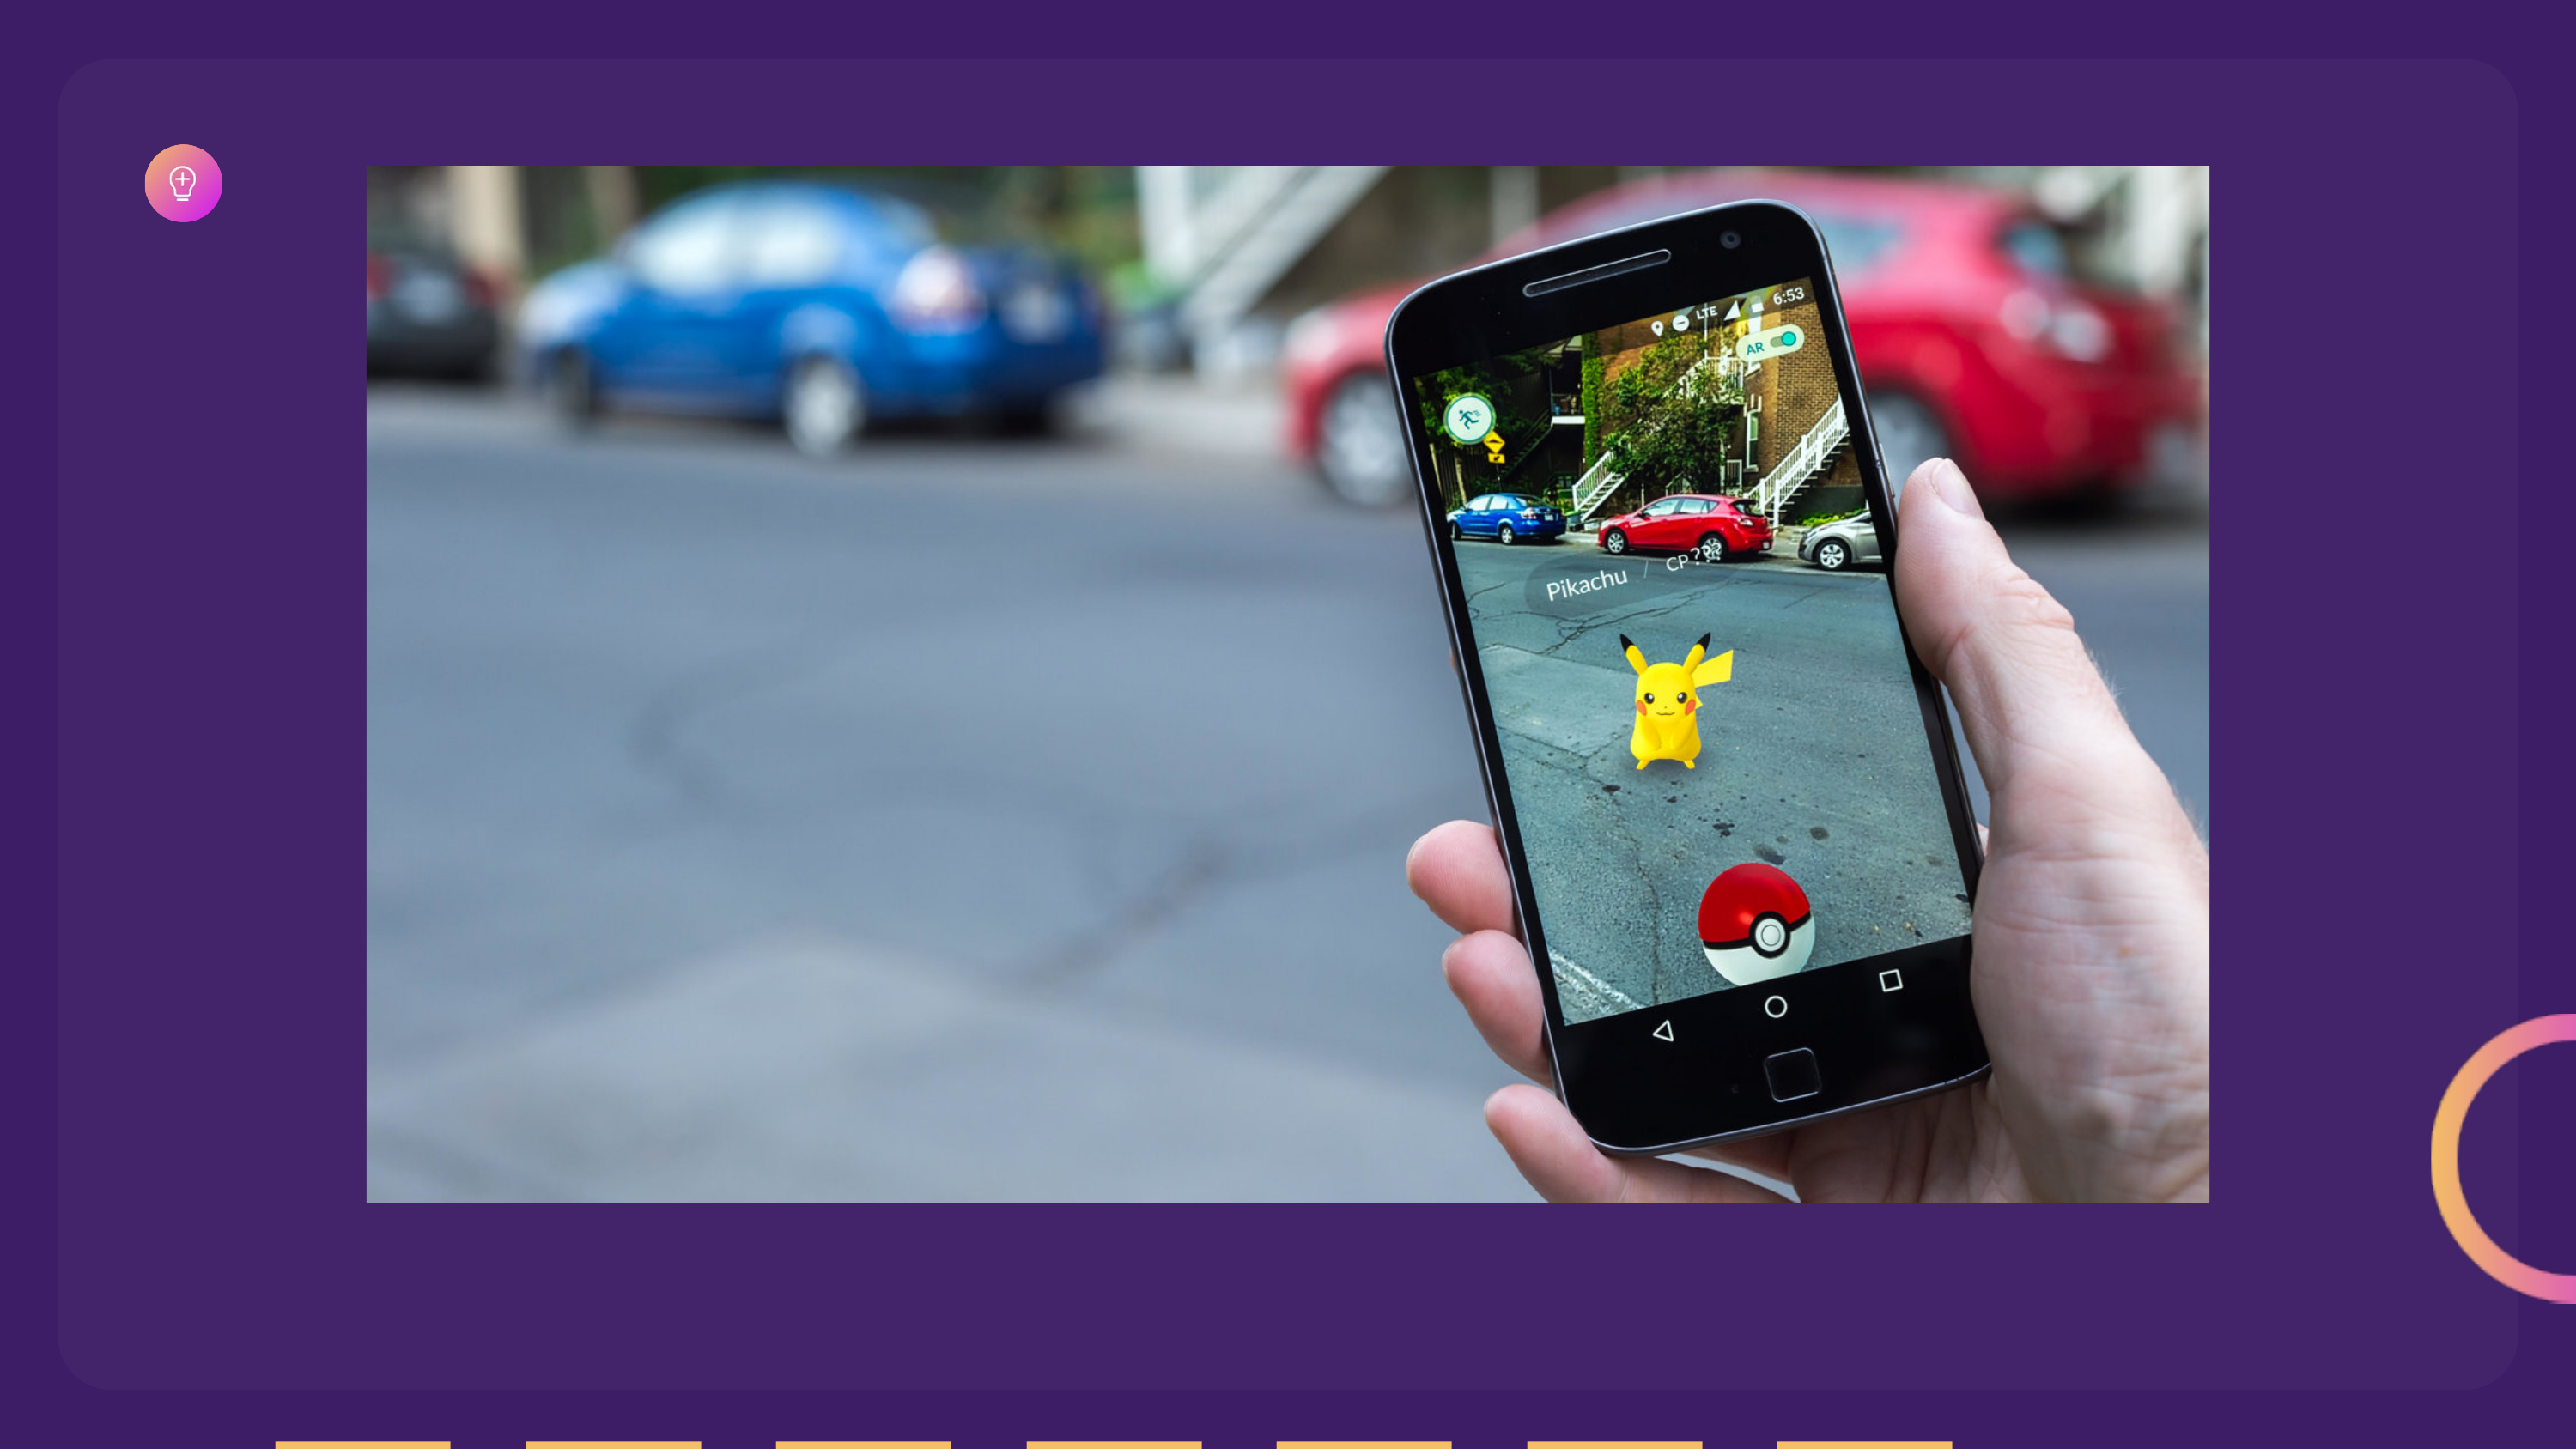

_ _ _ _ _ _ _   _ _